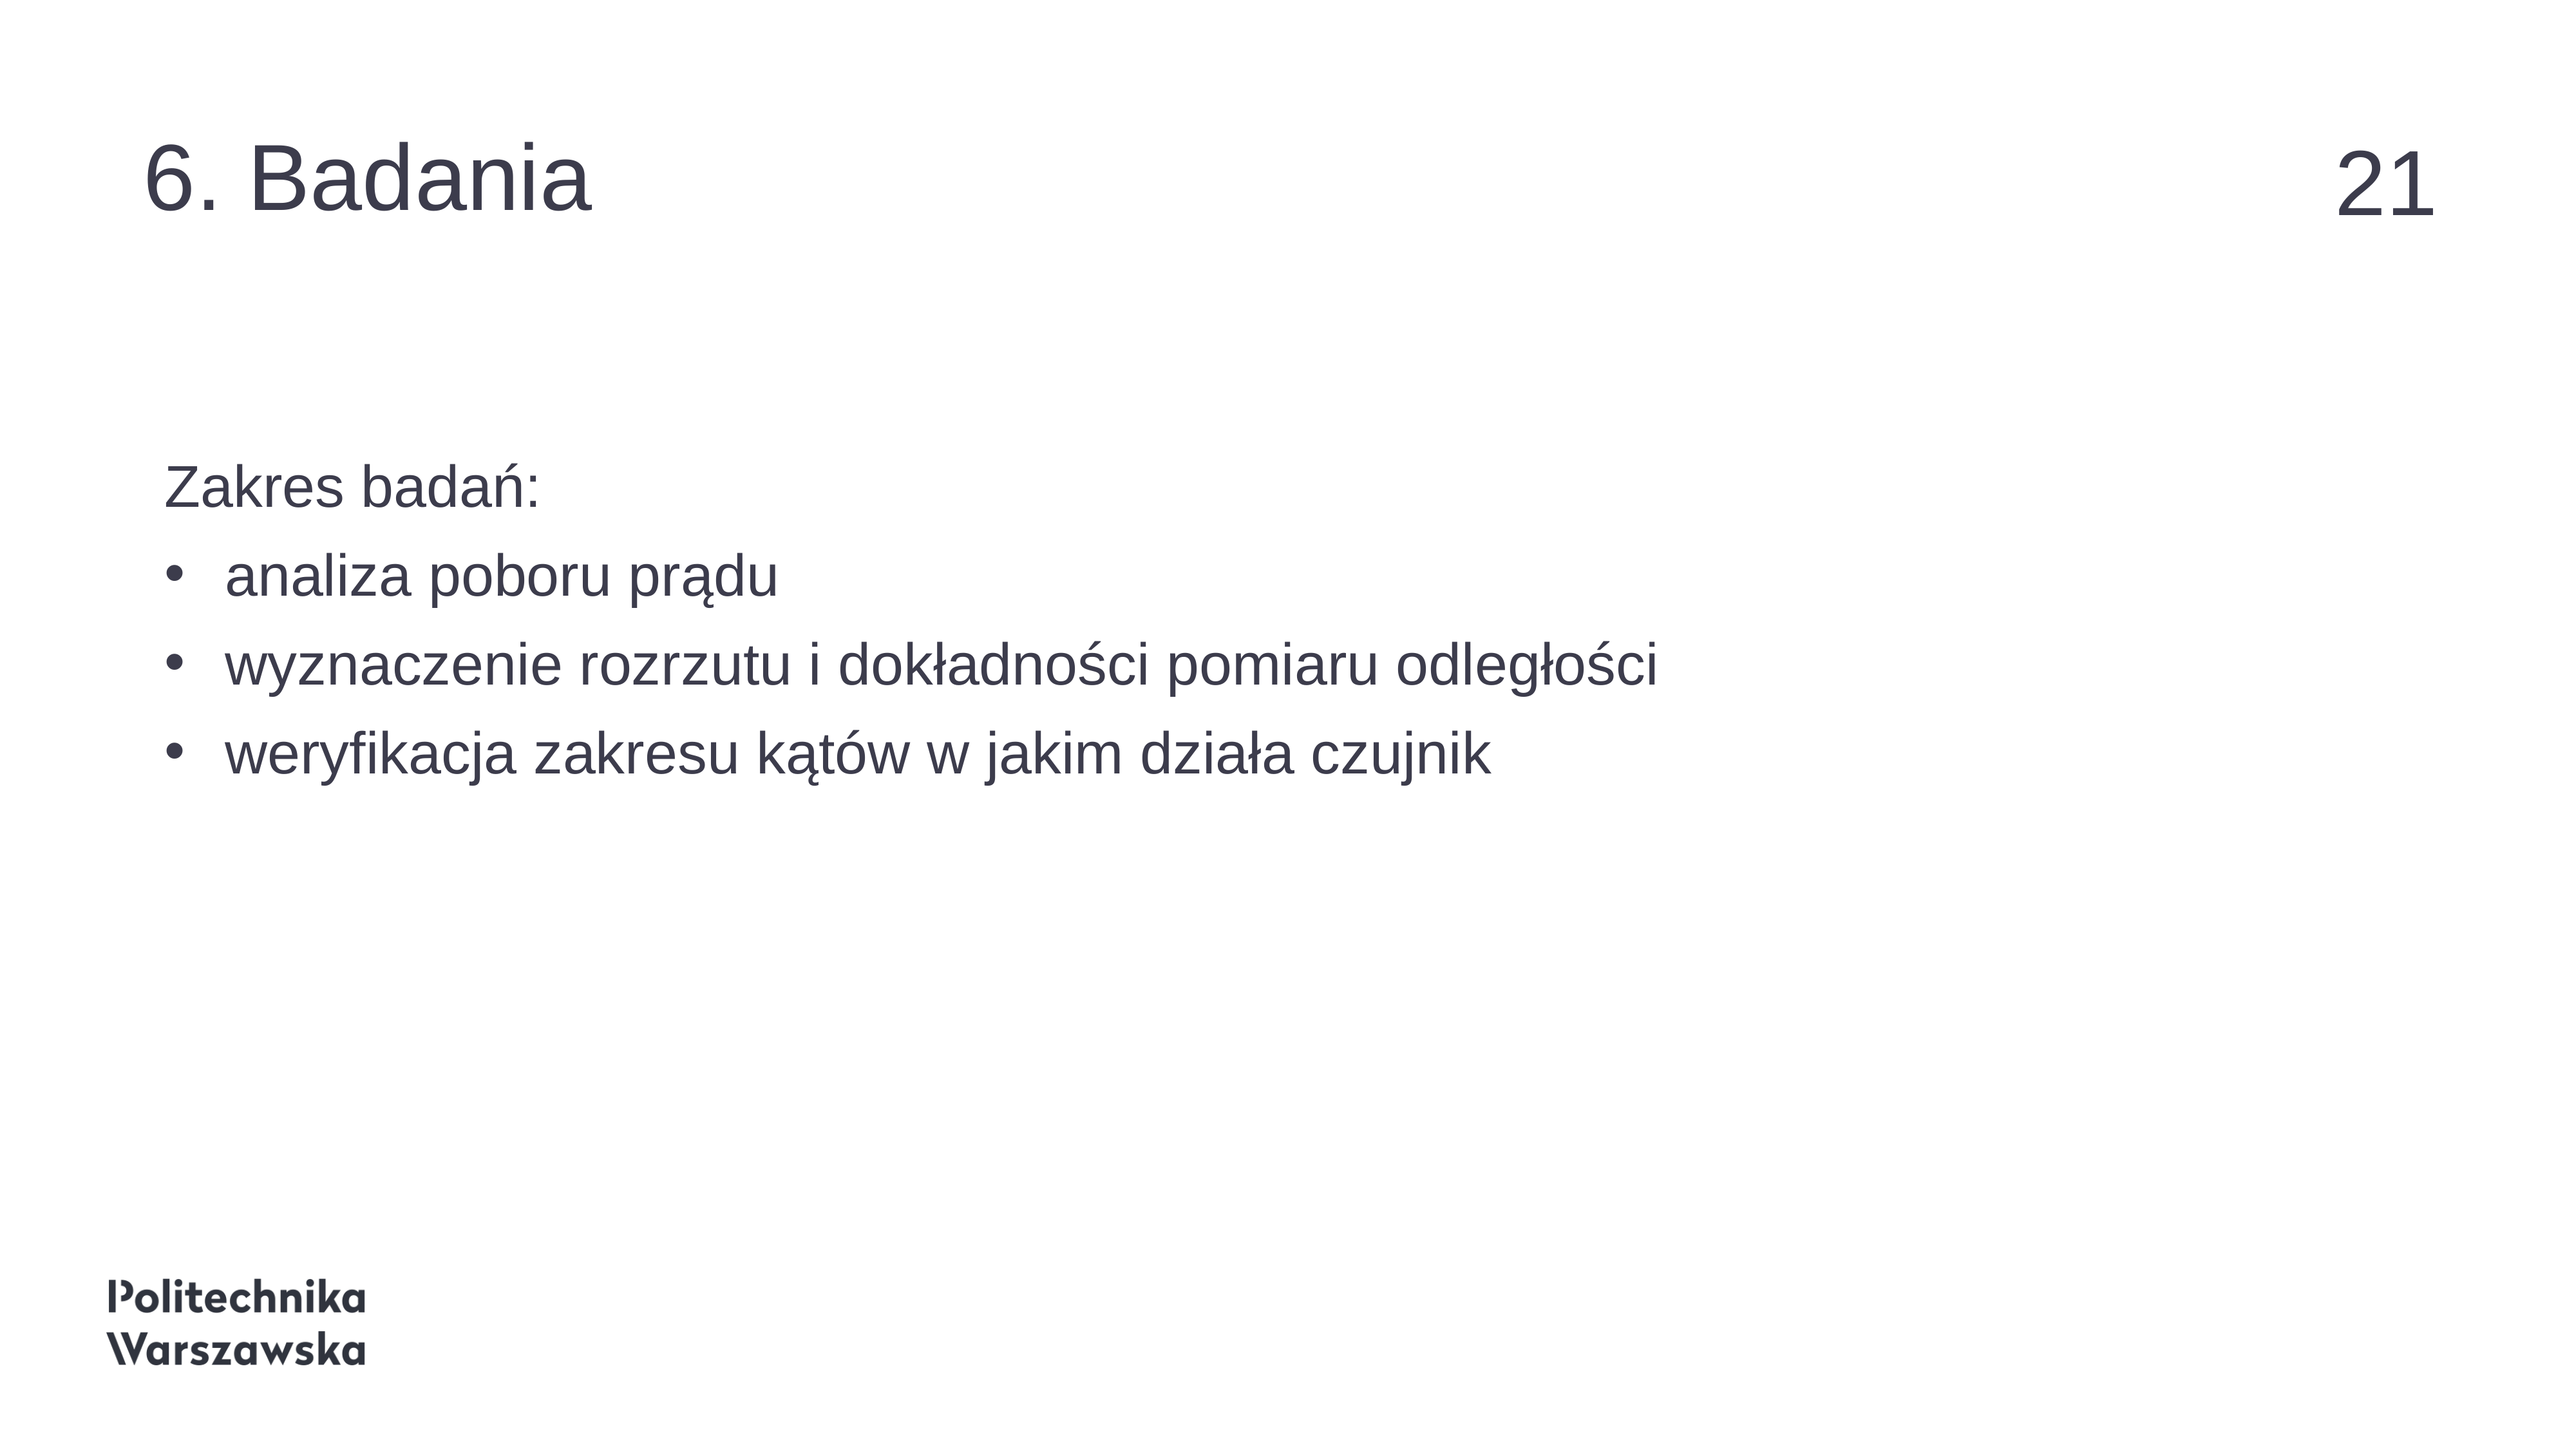

6. Badania
Zakres badań:
analiza poboru prądu
wyznaczenie rozrzutu i dokładności pomiaru odległości
weryfikacja zakresu kątów w jakim działa czujnik